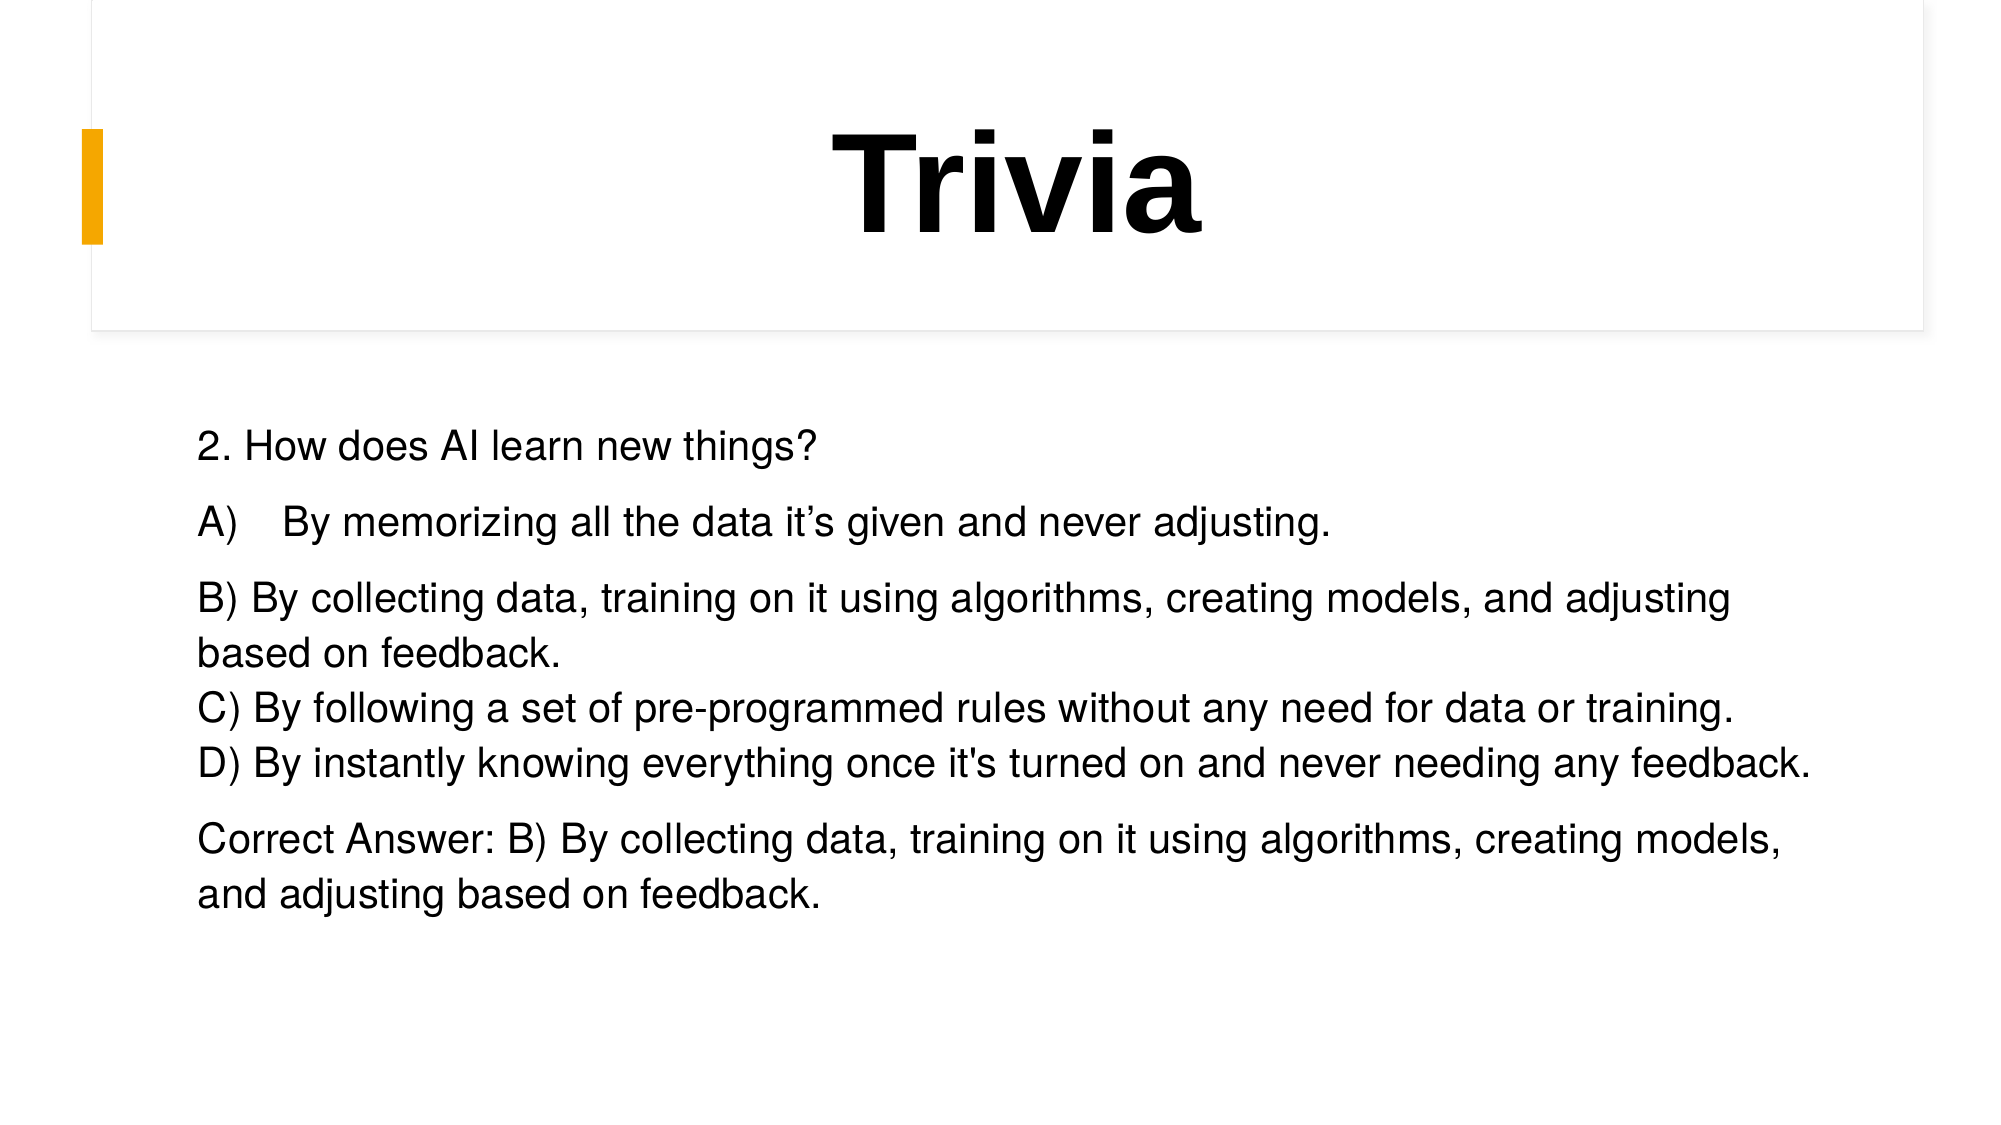

# Trivia
2. How does AI learn new things?
By memorizing all the data it’s given and never adjusting.
B) By collecting data, training on it using algorithms, creating models, and adjusting based on feedback.
C) By following a set of pre-programmed rules without any need for data or training.
D) By instantly knowing everything once it's turned on and never needing any feedback.
Correct Answer: B) By collecting data, training on it using algorithms, creating models, and adjusting based on feedback.